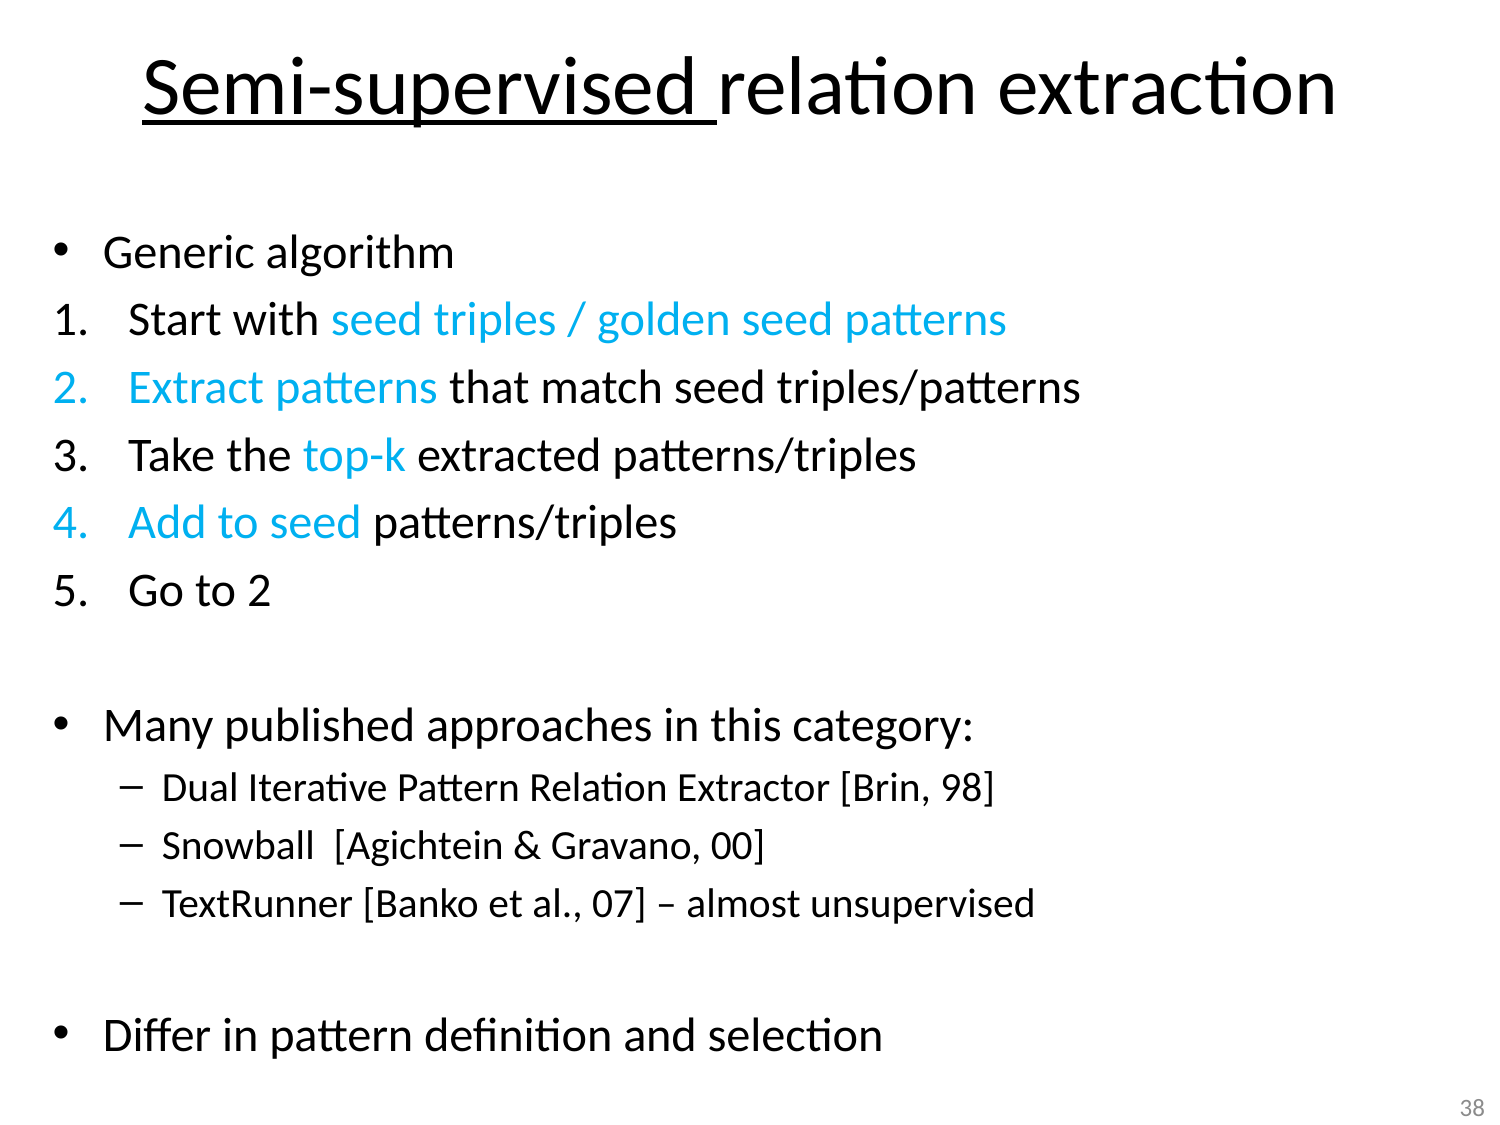

# Semi-supervised relation extraction
Generic algorithm
Start with seed triples / golden seed patterns
Extract patterns that match seed triples/patterns
Take the top-k extracted patterns/triples
Add to seed patterns/triples
Go to 2

Many published approaches in this category:
Dual Iterative Pattern Relation Extractor [Brin, 98]
Snowball  [Agichtein & Gravano, 00]
TextRunner [Banko et al., 07] – almost unsupervised

Differ in pattern definition and selection

38